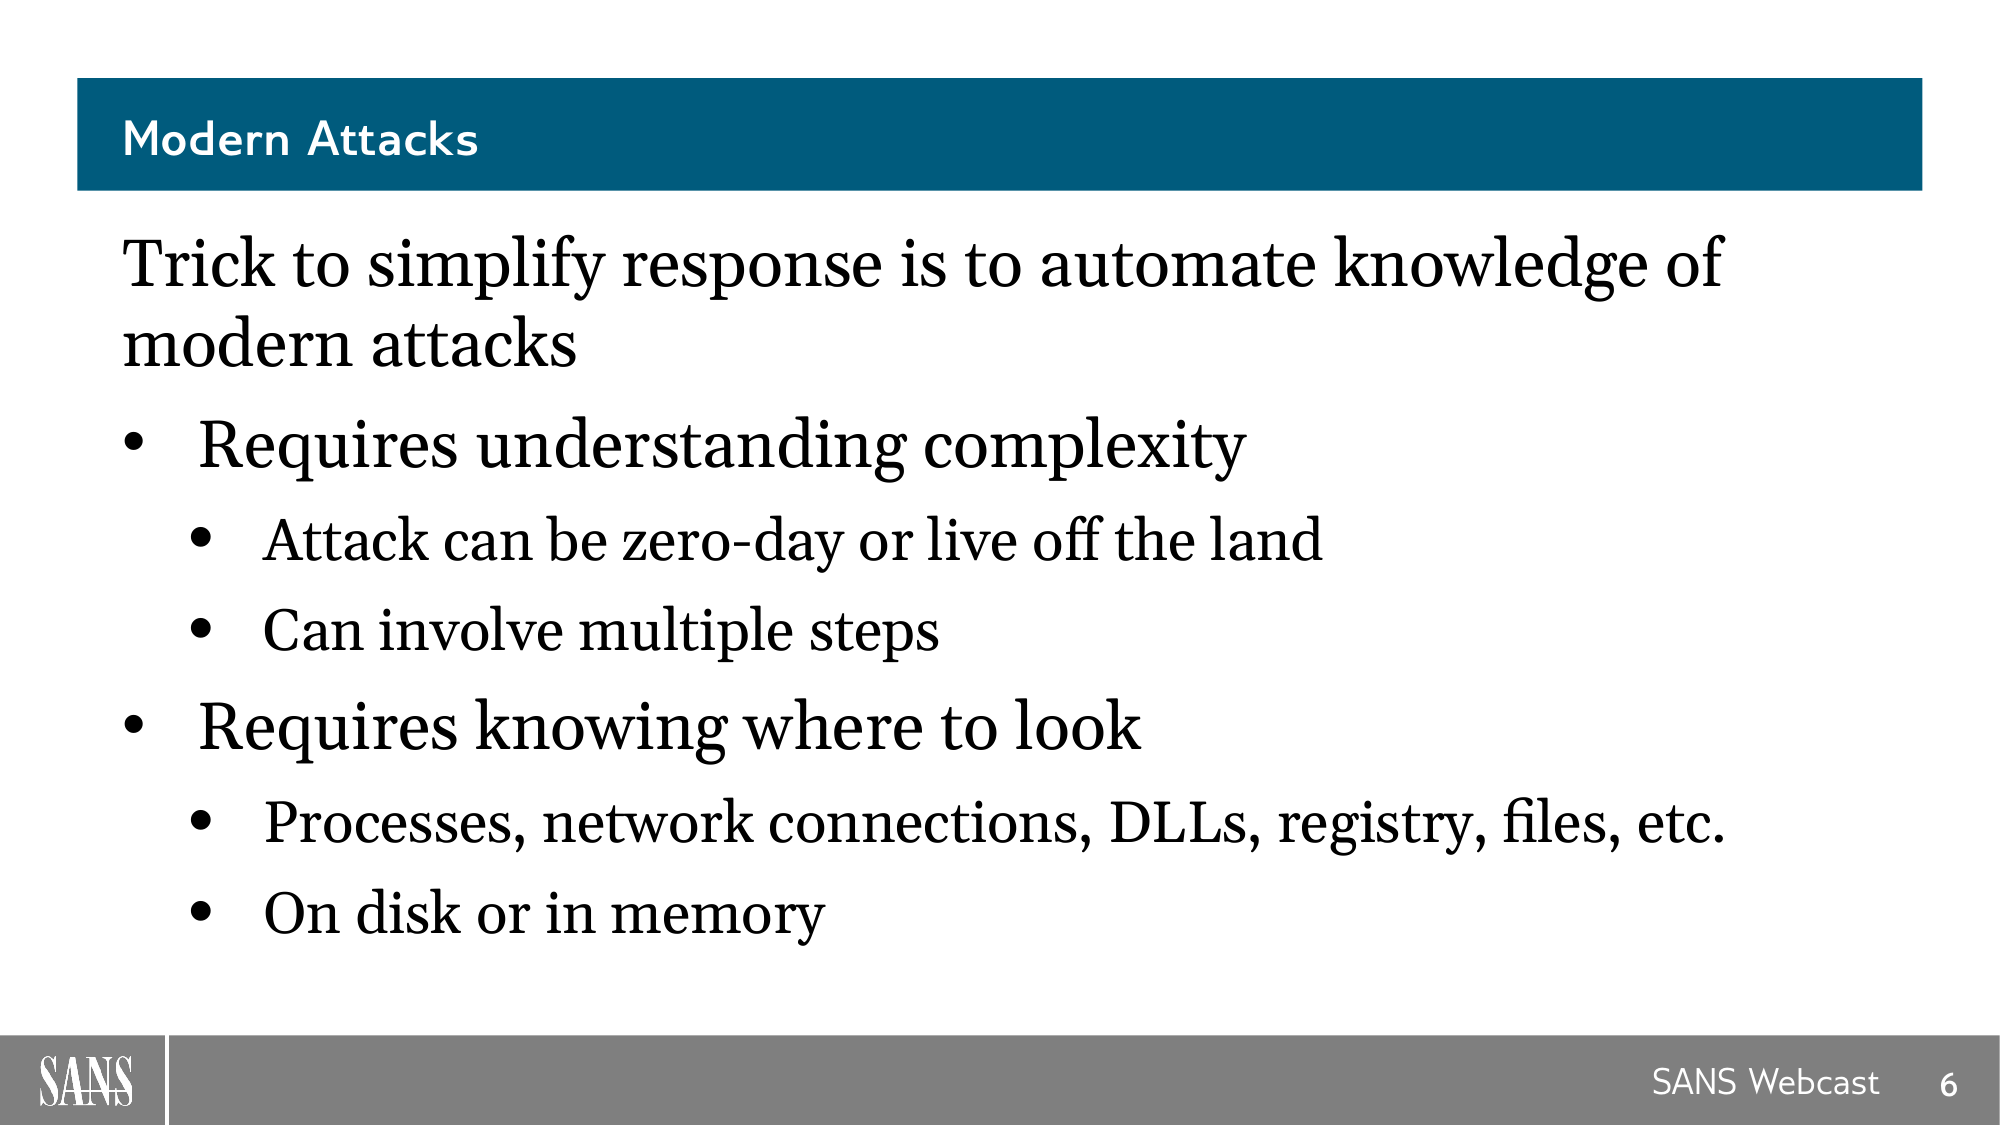

# Modern Attacks
Trick to simplify response is to automate knowledge of modern attacks
Requires understanding complexity
Attack can be zero-day or live off the land
Can involve multiple steps
Requires knowing where to look
Processes, network connections, DLLs, registry, files, etc.
On disk or in memory